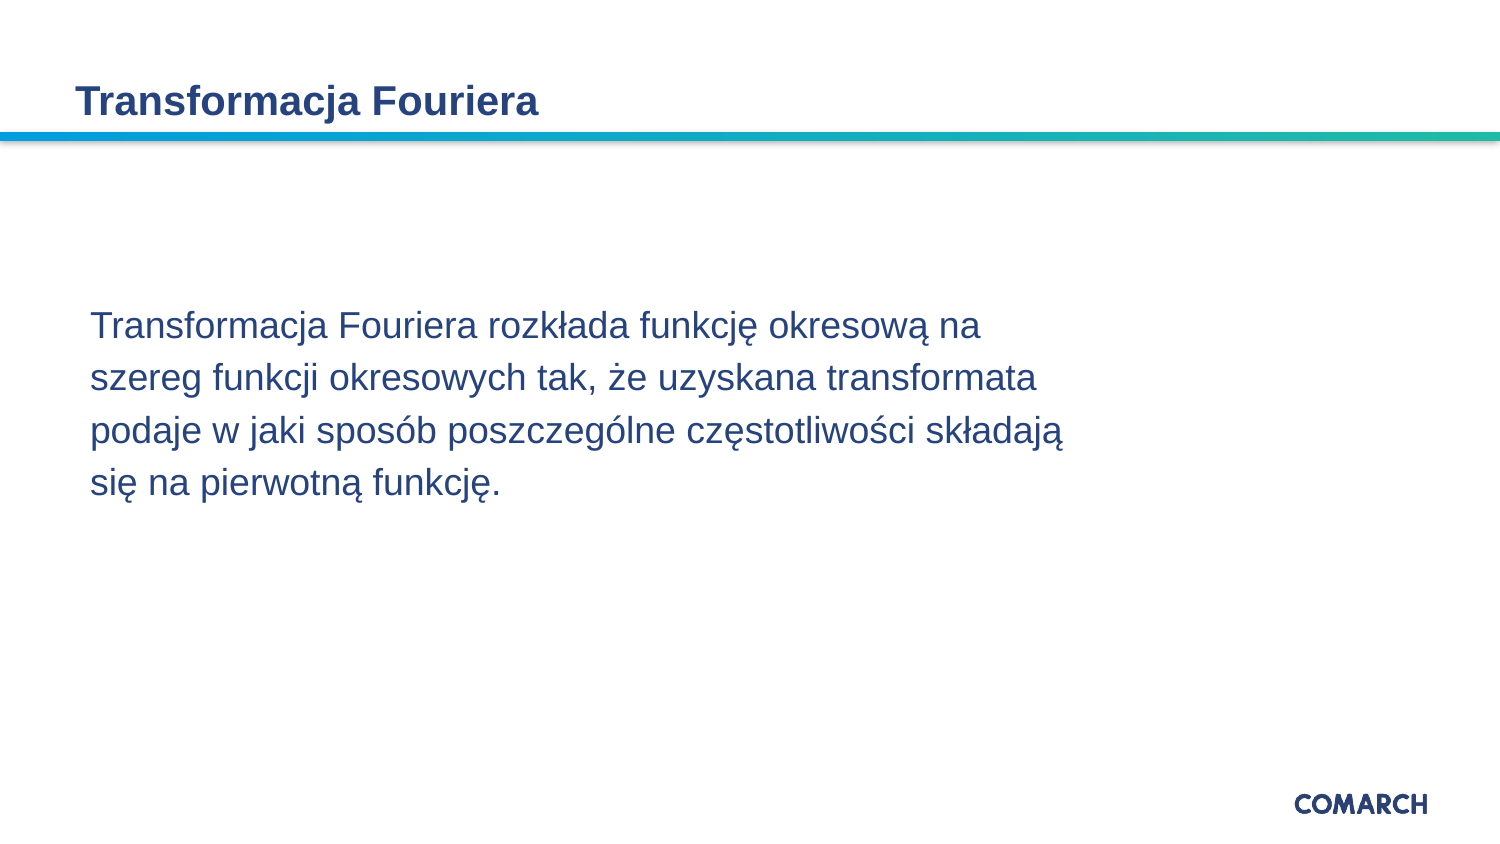

Transformacja Fouriera
Transformacja Fouriera rozkłada funkcję okresową na
szereg funkcji okresowych tak, że uzyskana transformata
podaje w jaki sposób poszczególne częstotliwości składają
się na pierwotną funkcję.